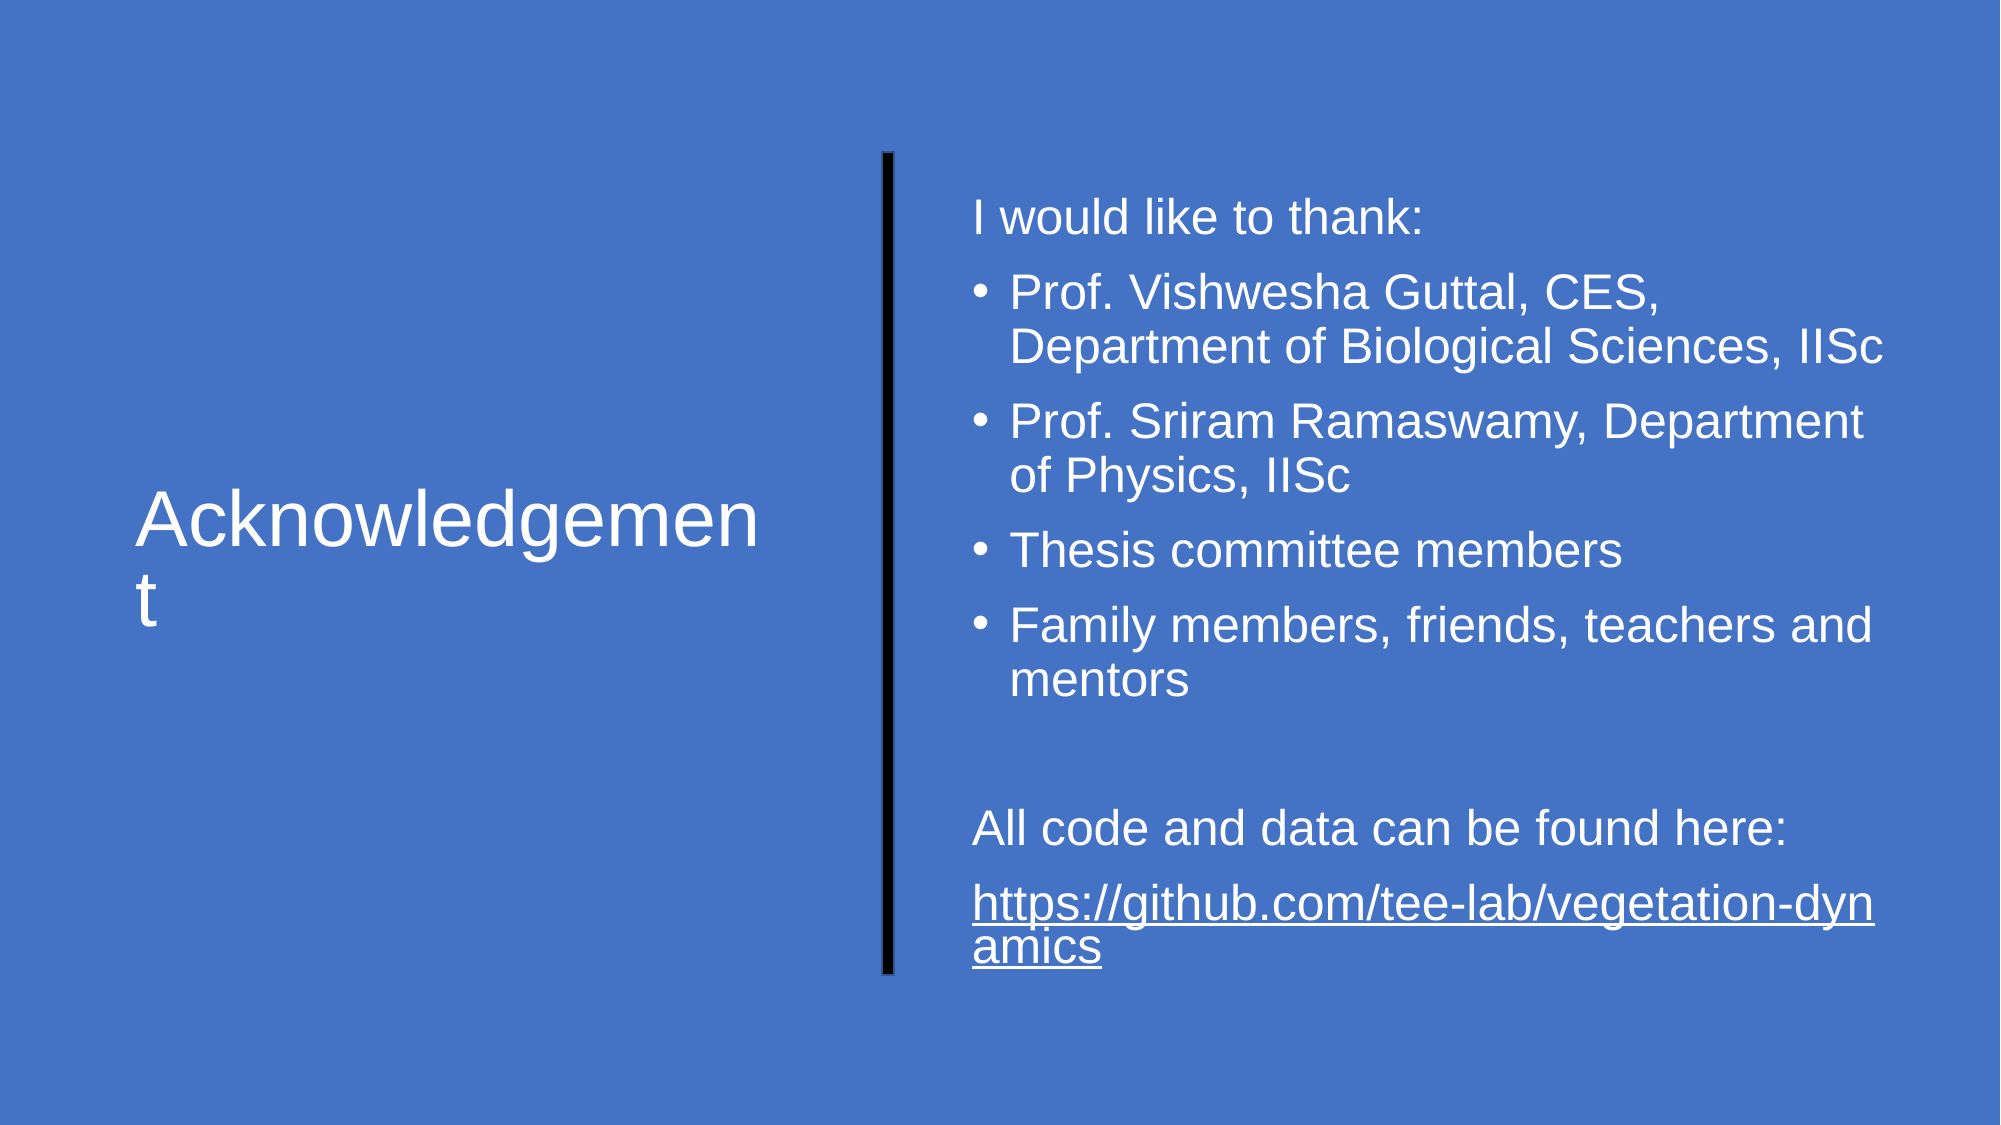

I would like to thank:
Prof. Vishwesha Guttal, CES, Department of Biological Sciences, IISc
Prof. Sriram Ramaswamy, Department of Physics, IISc
Thesis committee members
Family members, friends, teachers and mentors

All code and data can be found here:
https://github.com/tee-lab/vegetation-dynamics

# Acknowledgement